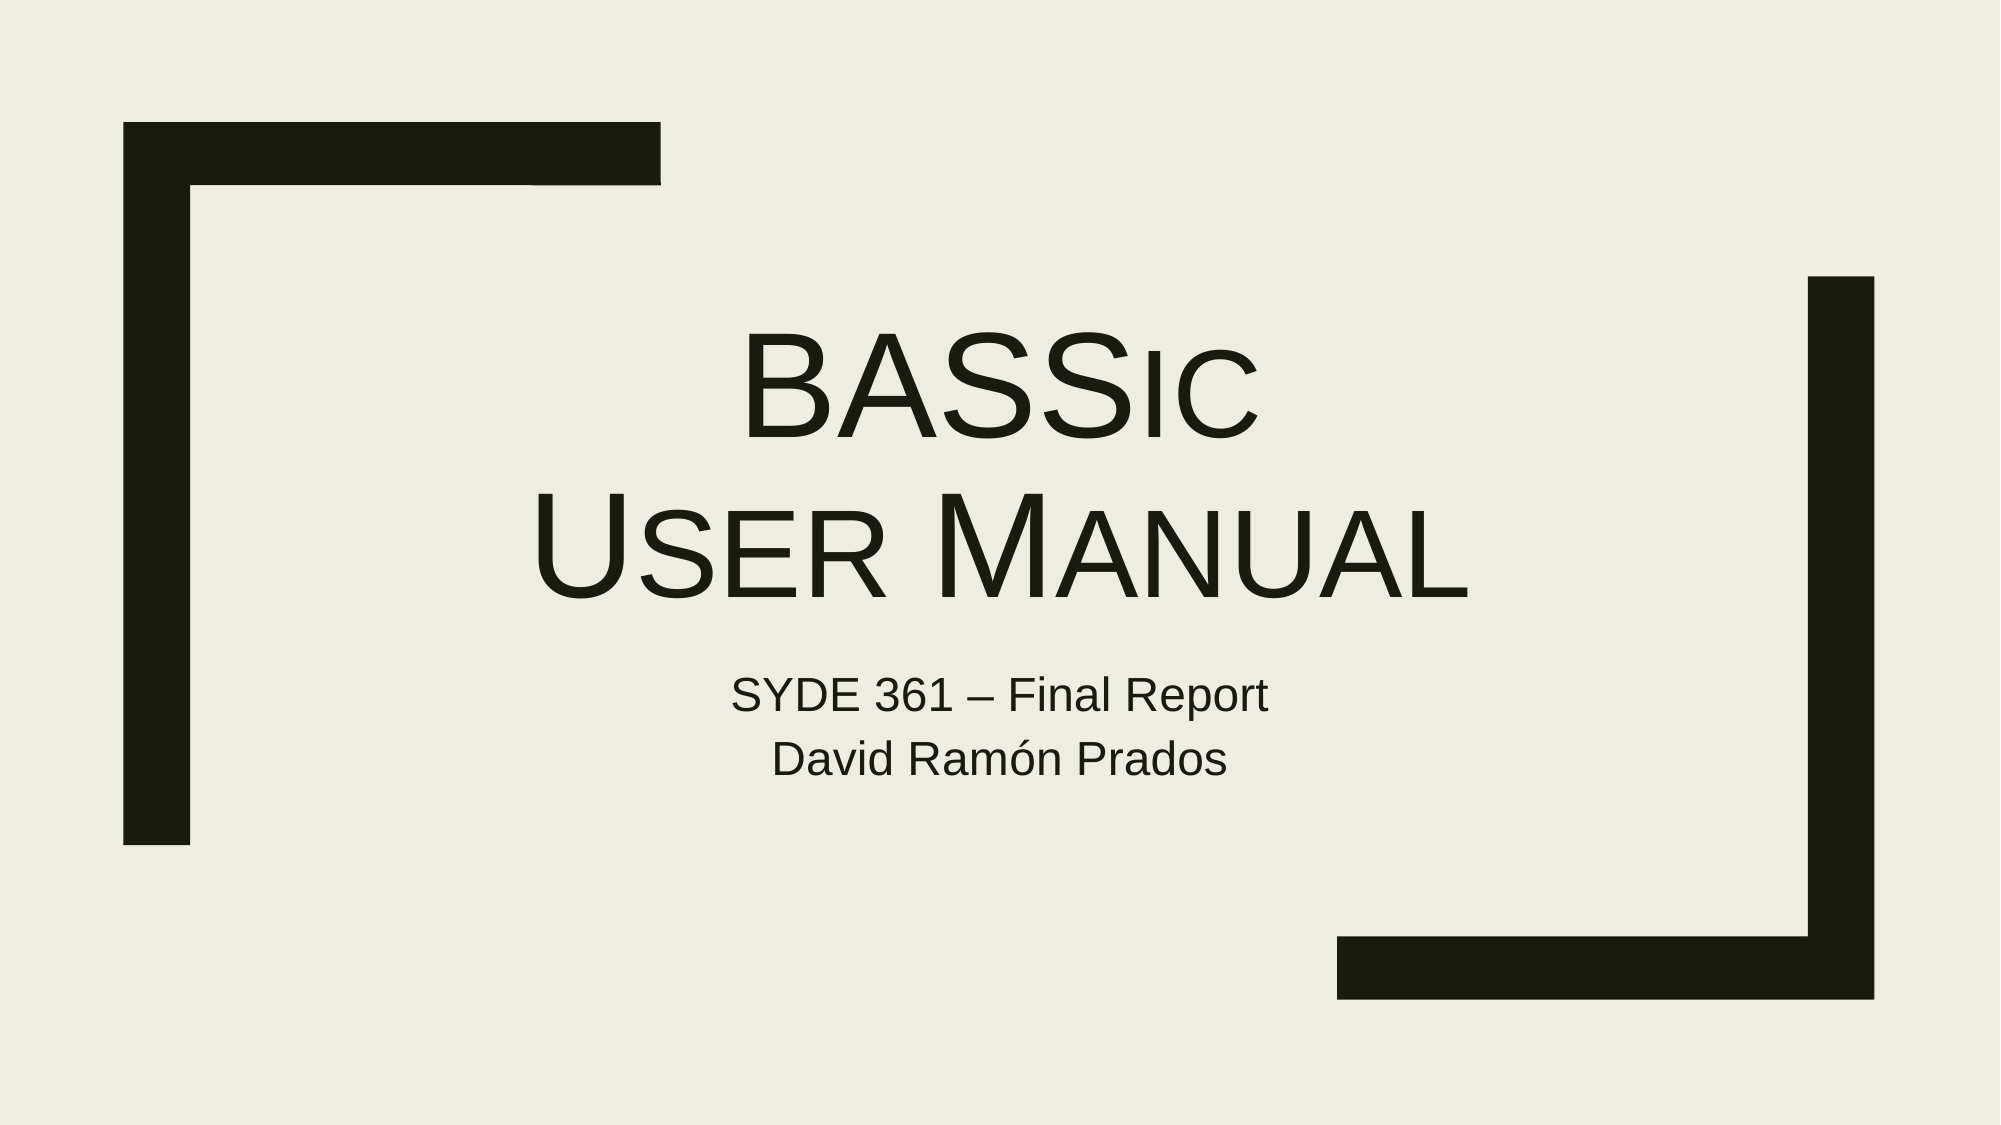

# BASSic User Manual
SYDE 361 – Final Report
David Ramón Prados